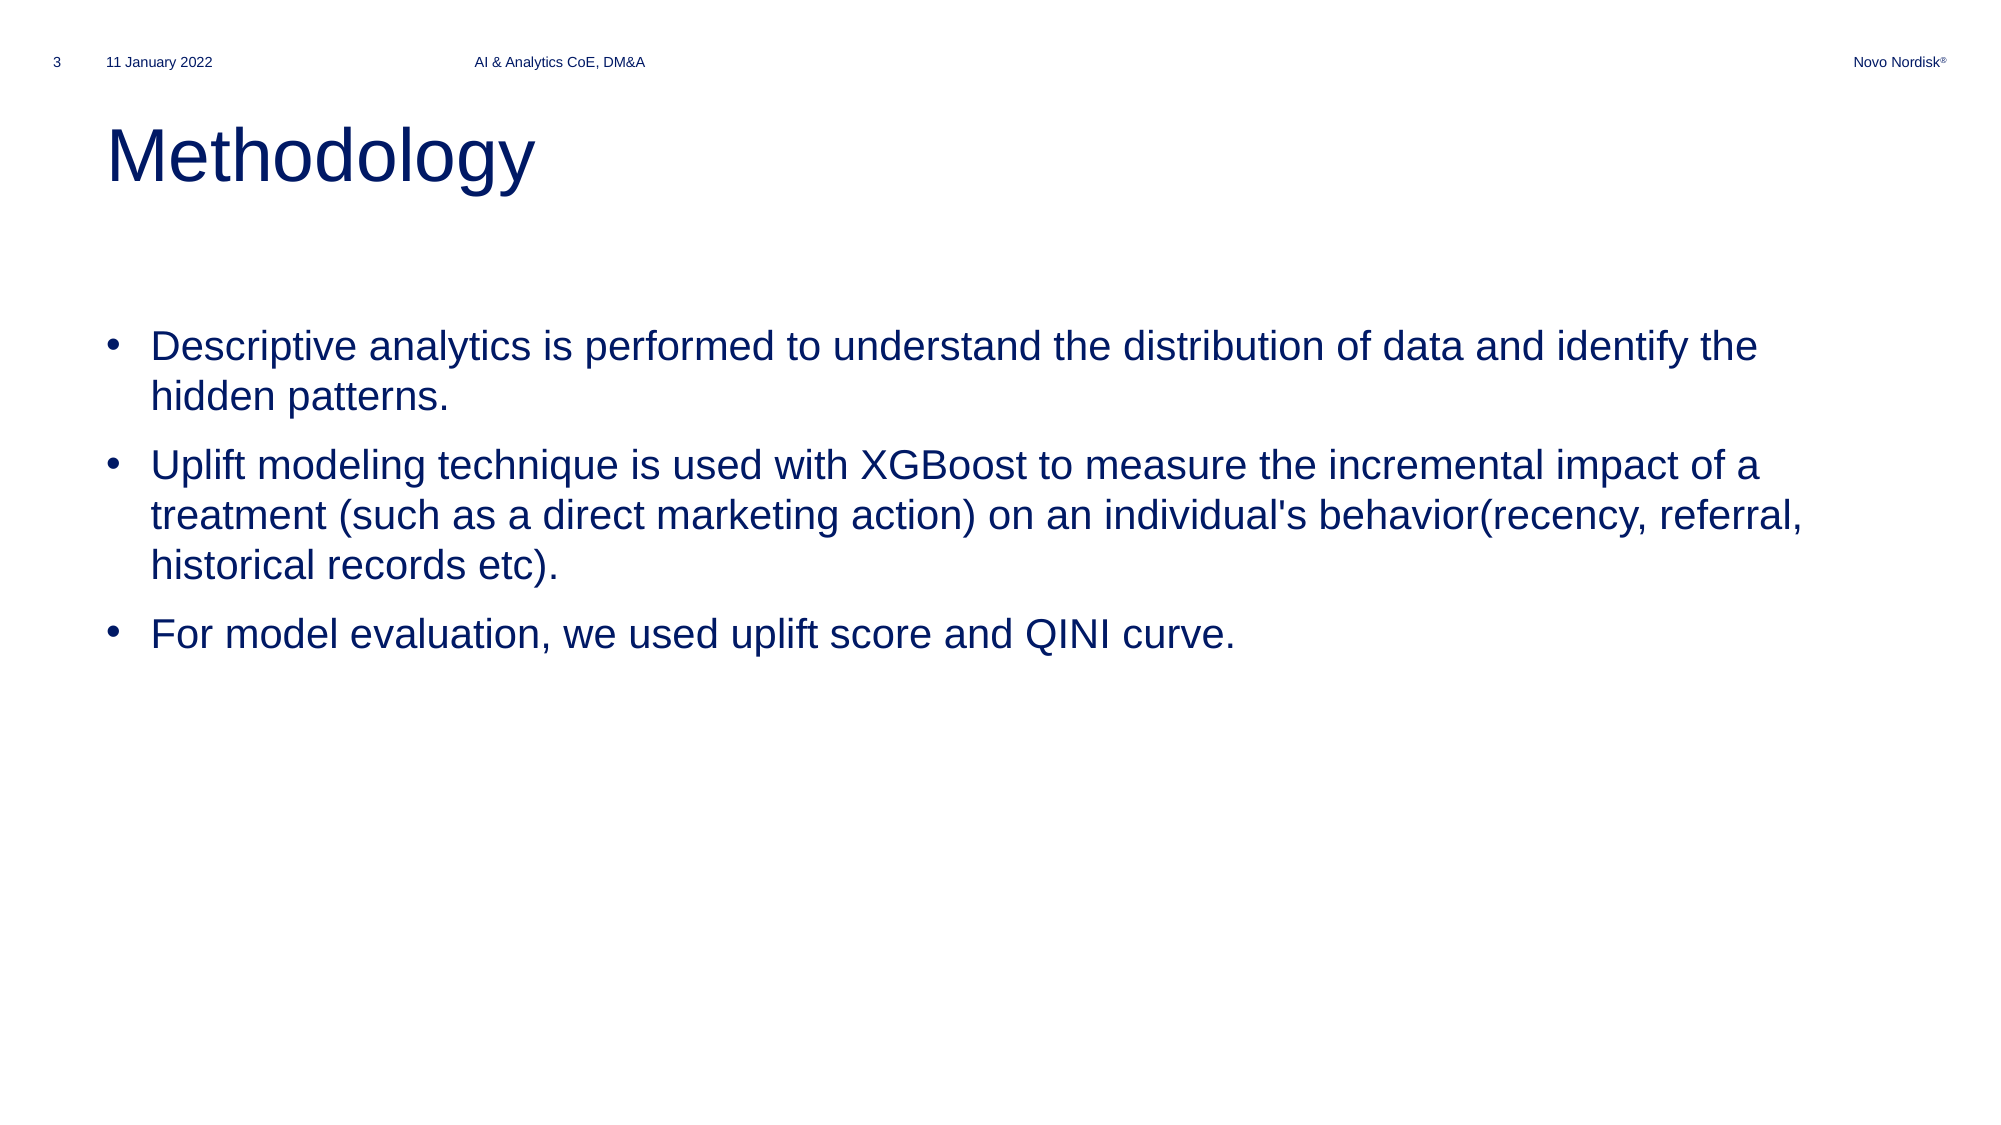

AI & Analytics CoE, DM&A
3
11 January 2022
# Methodology
Descriptive analytics is performed to understand the distribution of data and identify the hidden patterns.
Uplift modeling technique is used with XGBoost to measure the incremental impact of a treatment (such as a direct marketing action) on an individual's behavior(recency, referral, historical records etc).
For model evaluation, we used uplift score and QINI curve.